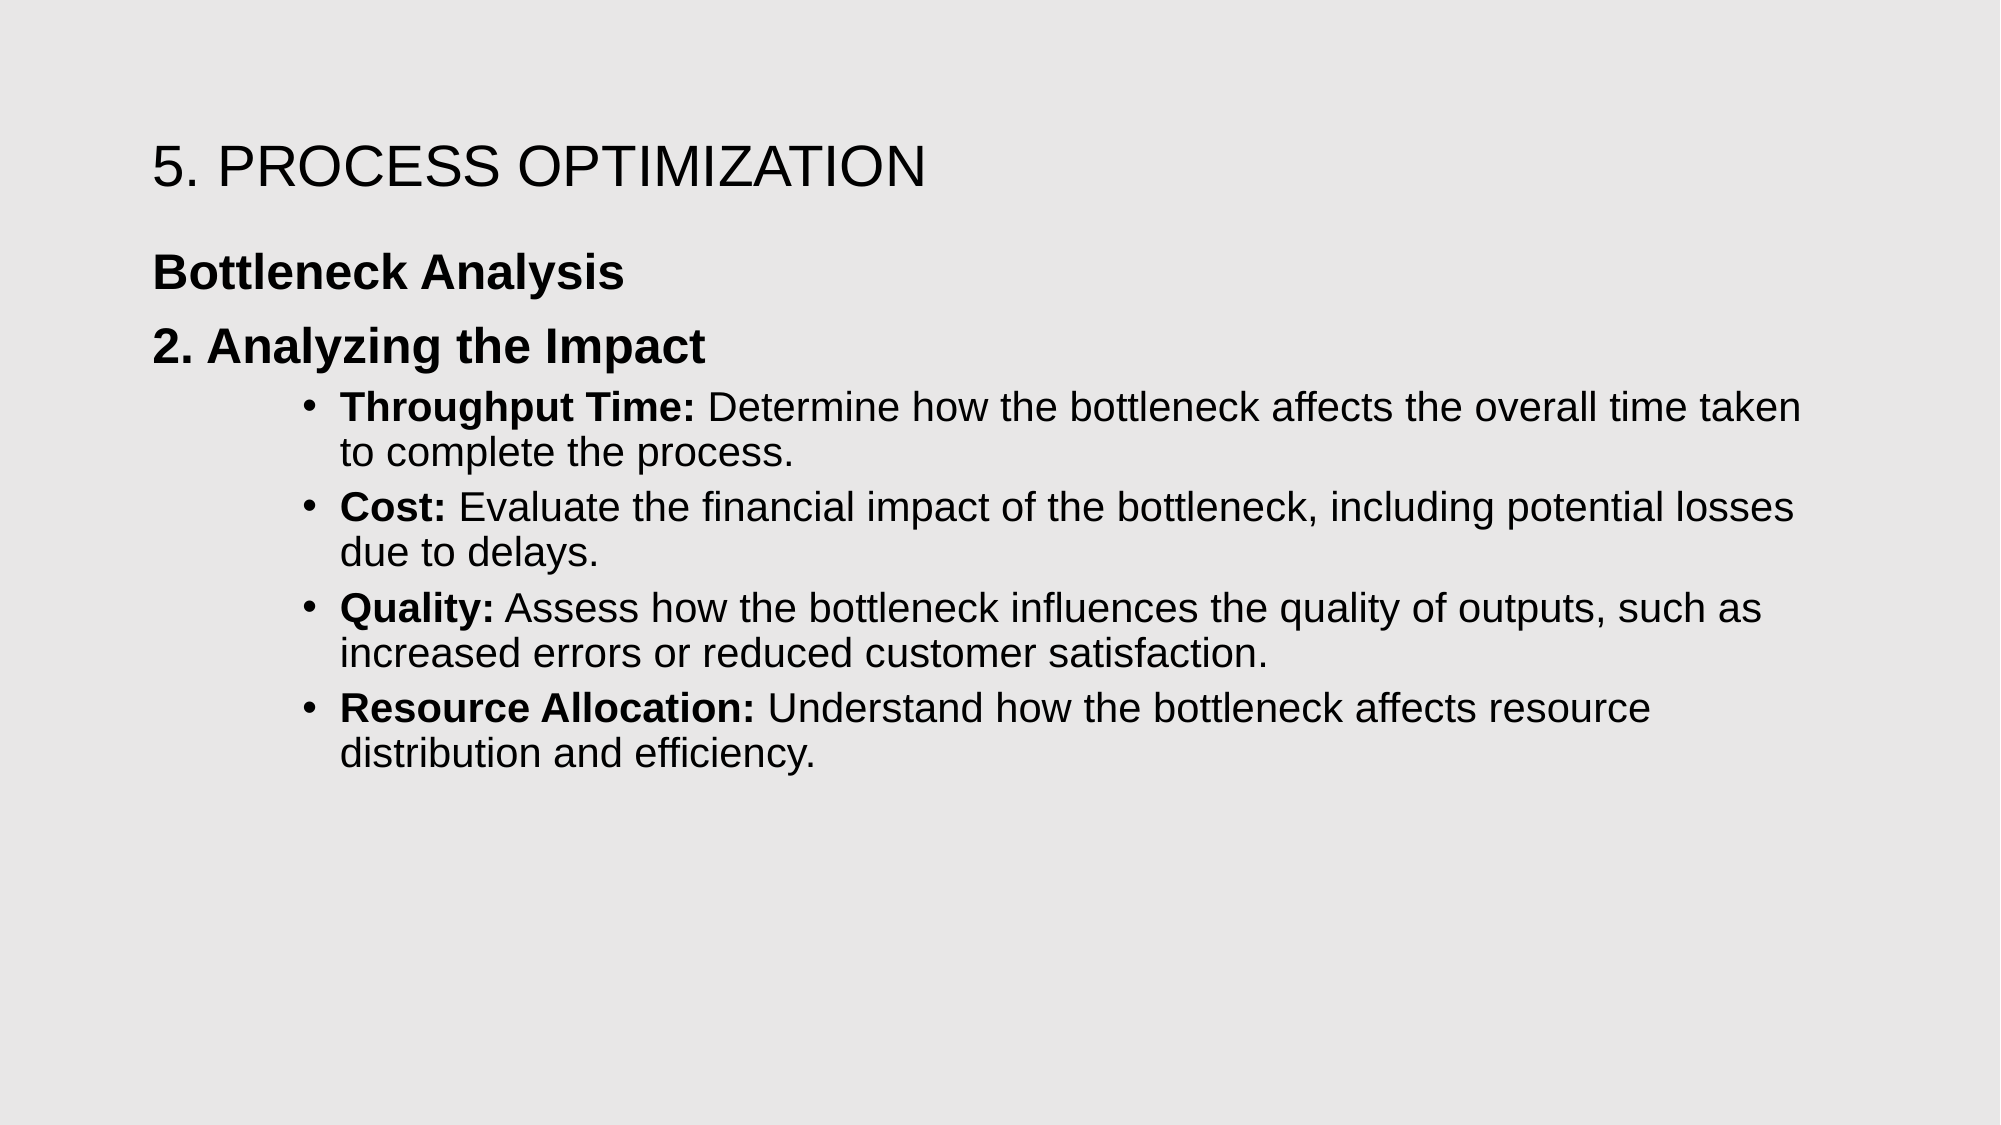

# 5. Process Optimization
Bottleneck Analysis
2. Analyzing the Impact
Throughput Time: Determine how the bottleneck affects the overall time taken to complete the process.
Cost: Evaluate the financial impact of the bottleneck, including potential losses due to delays.
Quality: Assess how the bottleneck influences the quality of outputs, such as increased errors or reduced customer satisfaction.
Resource Allocation: Understand how the bottleneck affects resource distribution and efficiency.